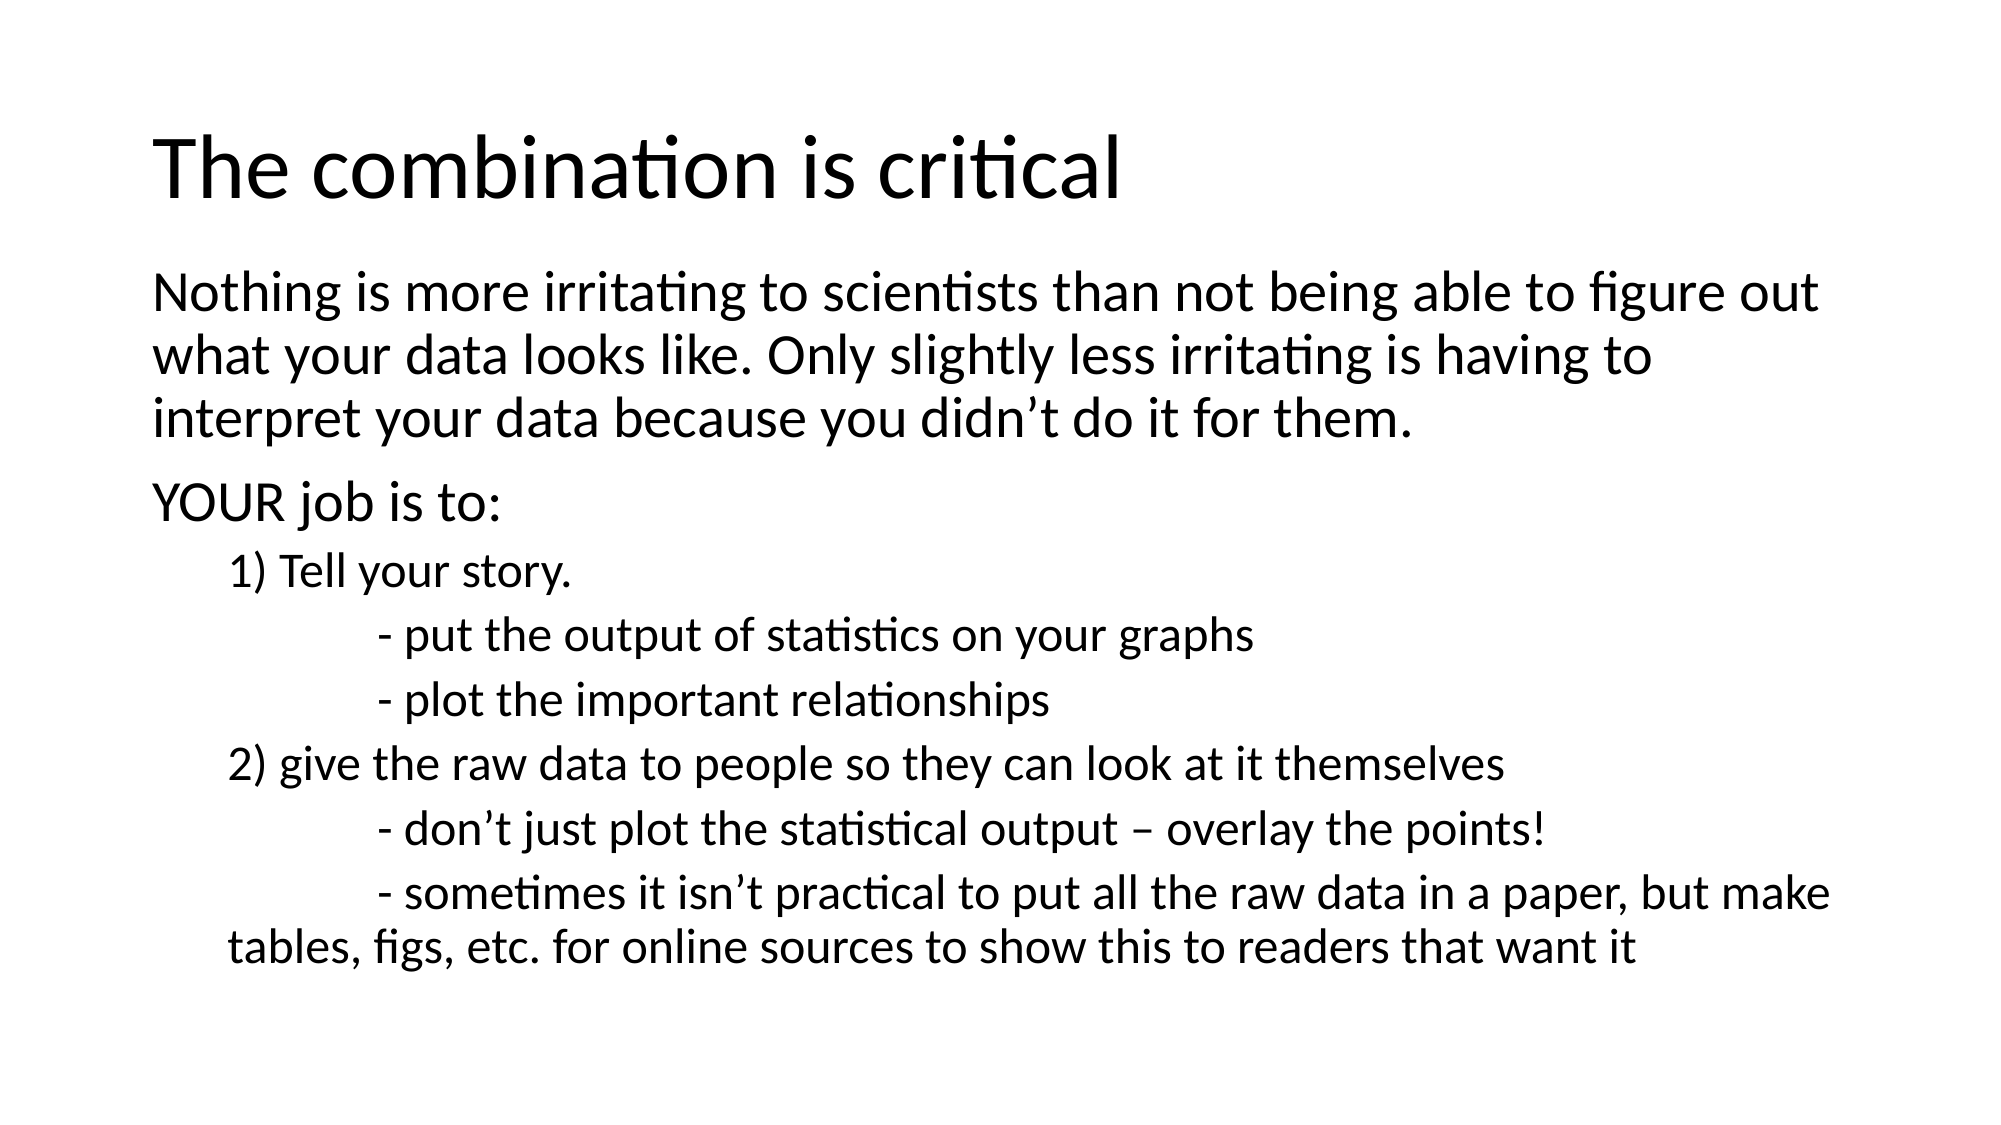

# The combination is critical
Nothing is more irritating to scientists than not being able to figure out what your data looks like. Only slightly less irritating is having to interpret your data because you didn’t do it for them.
YOUR job is to:
1) Tell your story.
	- put the output of statistics on your graphs
	- plot the important relationships
2) give the raw data to people so they can look at it themselves
	- don’t just plot the statistical output – overlay the points!
	- sometimes it isn’t practical to put all the raw data in a paper, but make tables, figs, etc. for online sources to show this to readers that want it